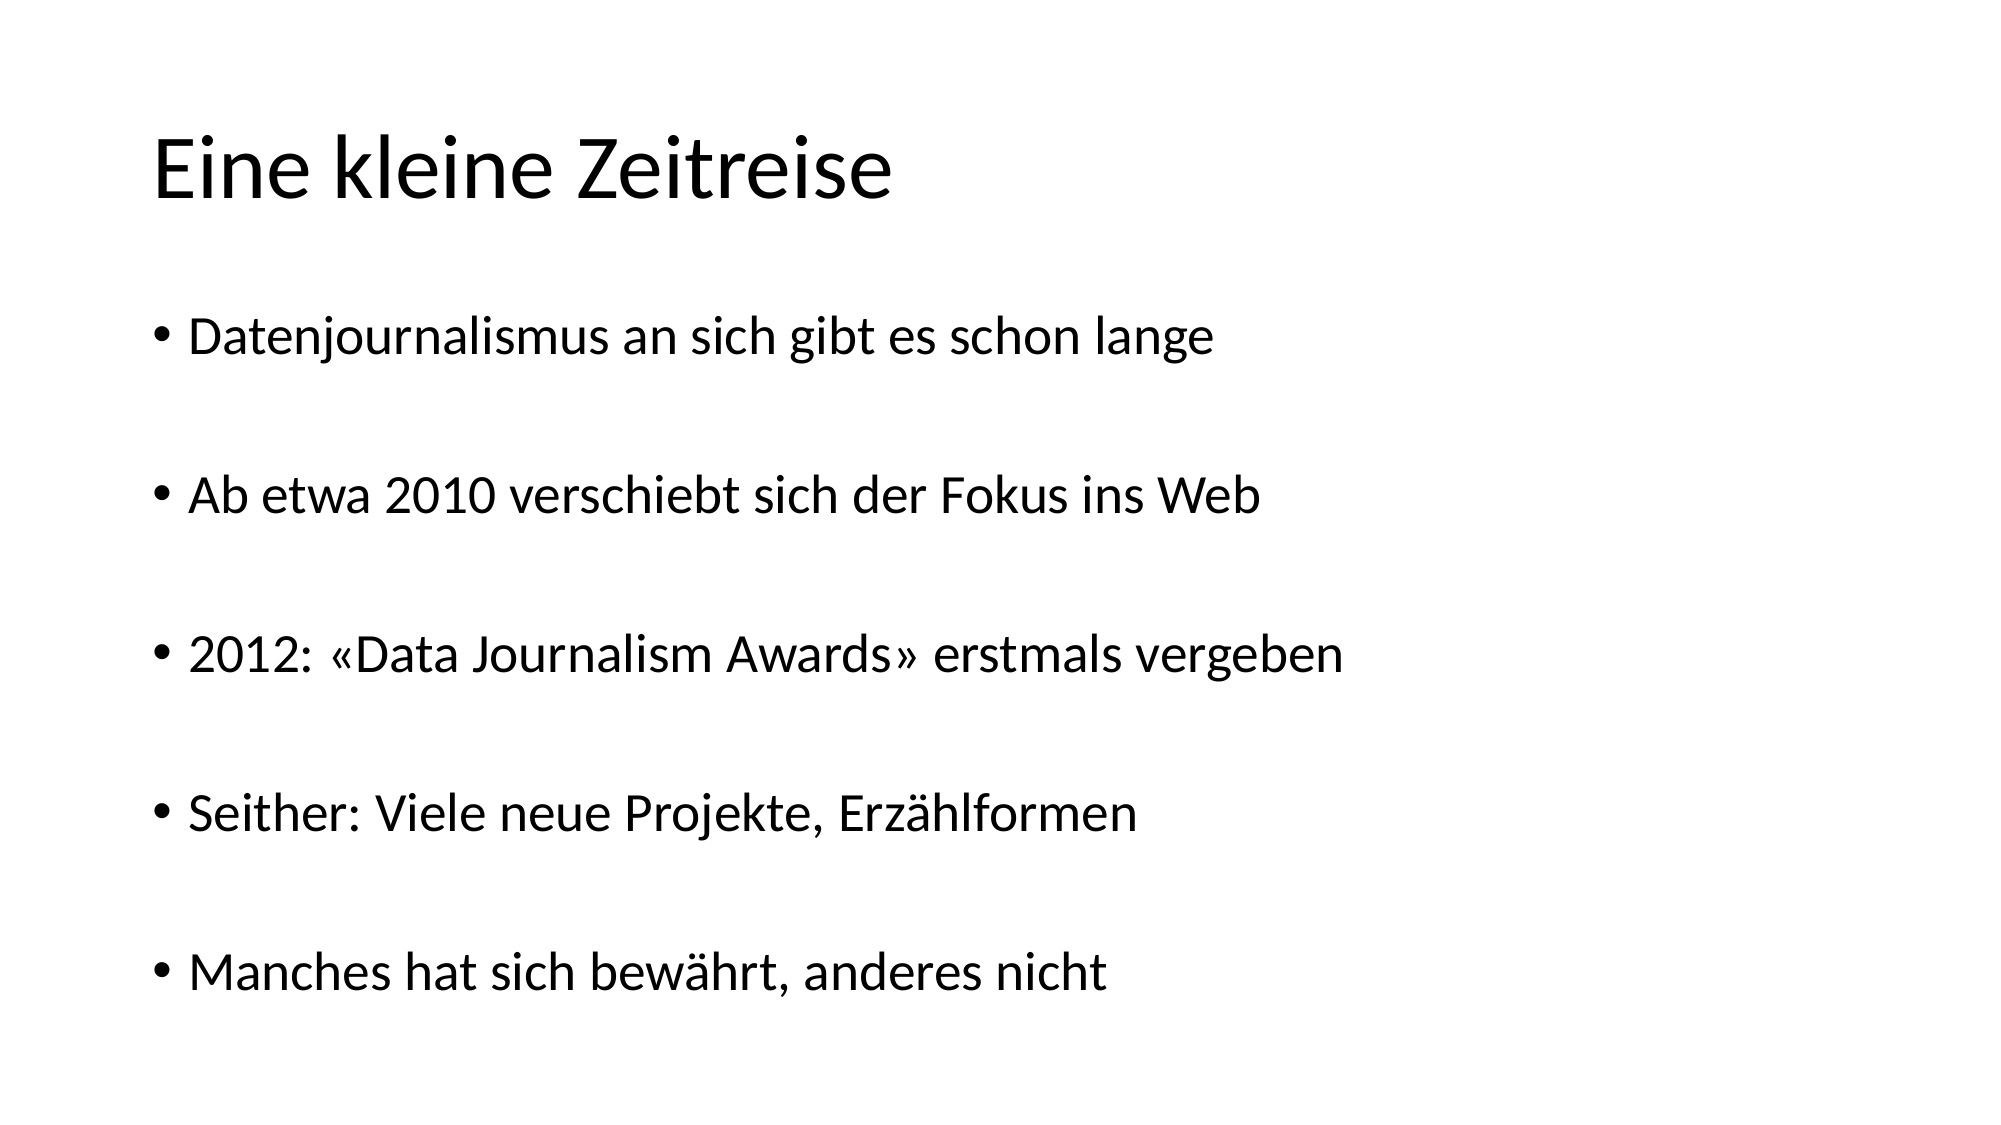

# Eine kleine Zeitreise
Datenjournalismus an sich gibt es schon lange

Ab etwa 2010 verschiebt sich der Fokus ins Web

2012: «Data Journalism Awards» erstmals vergeben

Seither: Viele neue Projekte, Erzählformen

Manches hat sich bewährt, anderes nicht